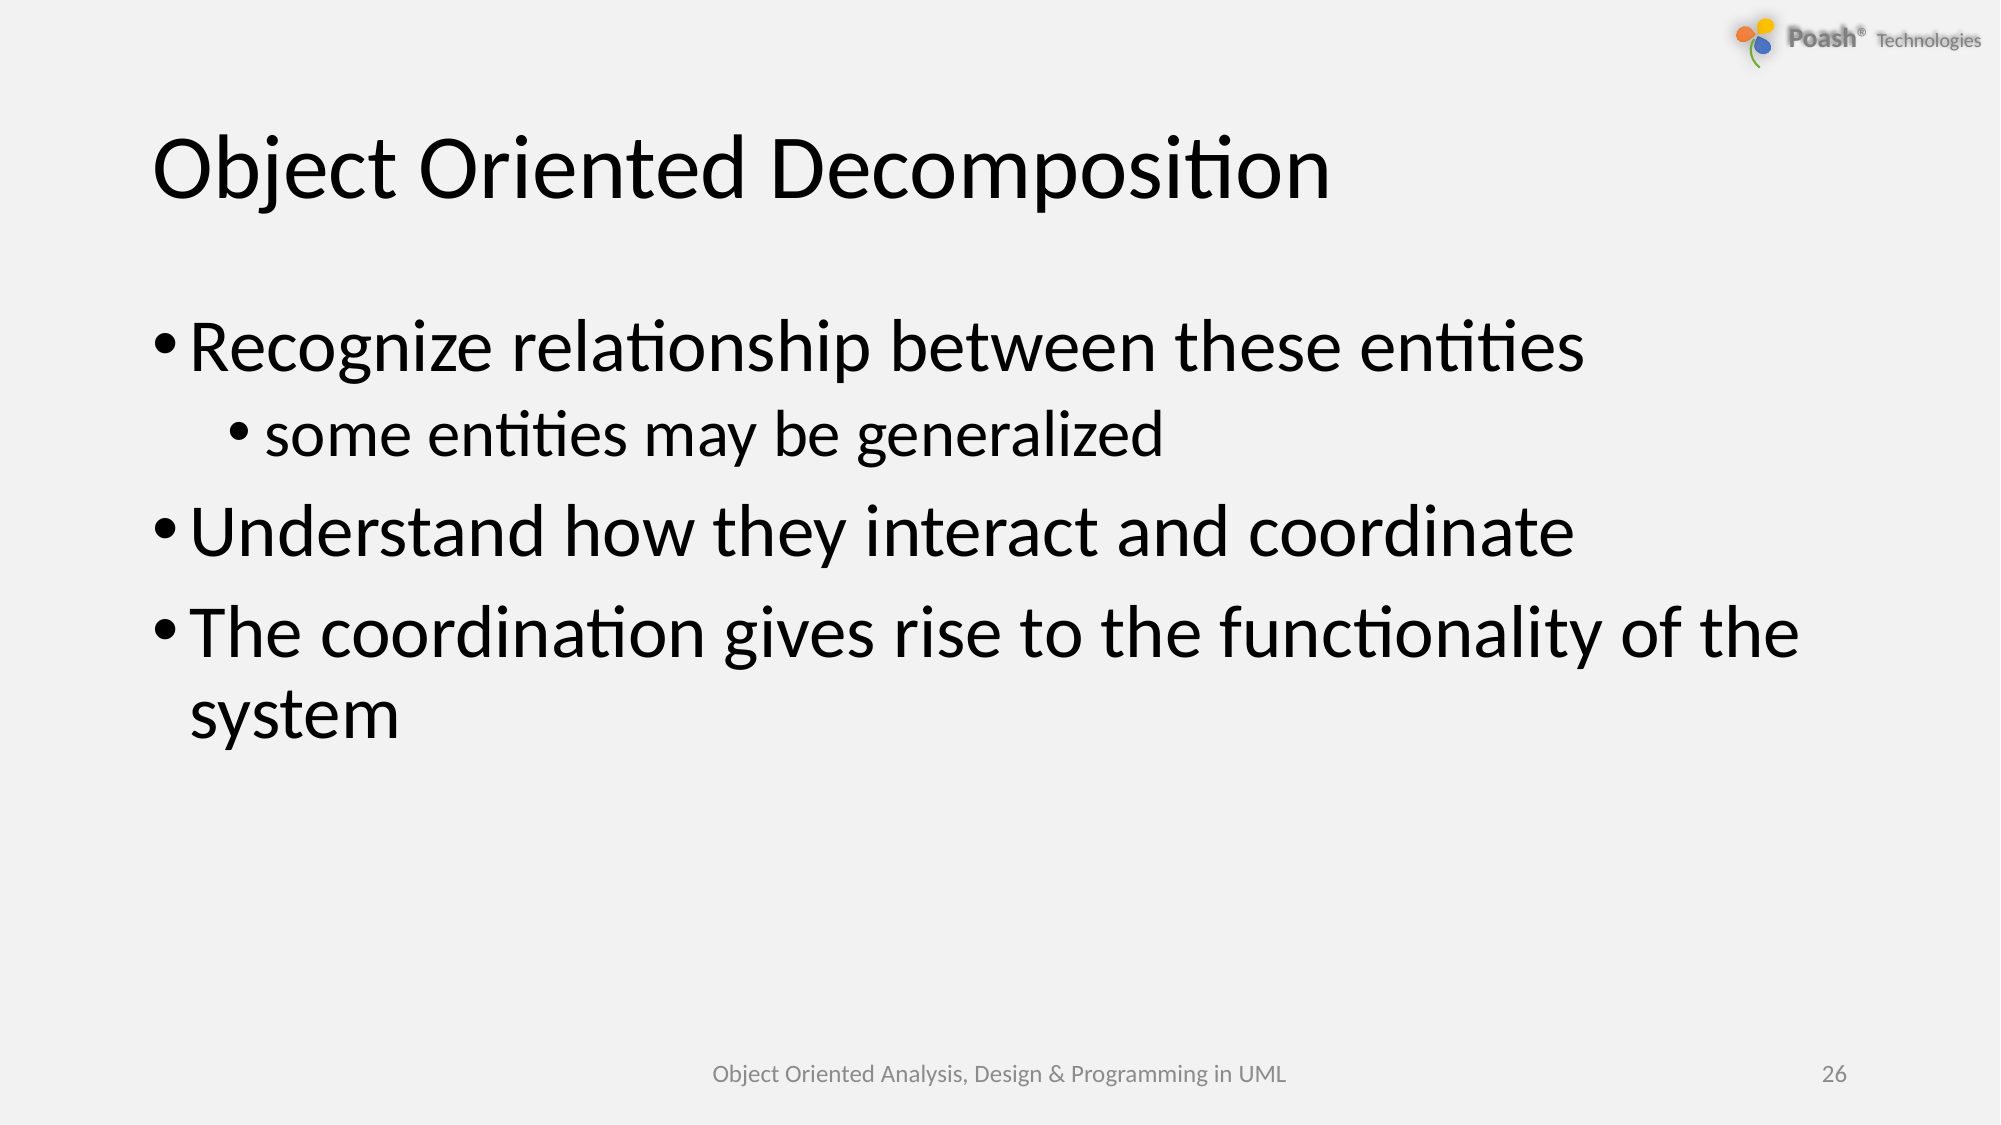

# Object Oriented Decomposition
Recognize relationship between these entities
some entities may be generalized
Understand how they interact and coordinate
The coordination gives rise to the functionality of the system

Object Oriented Analysis, Design & Programming in UML
26